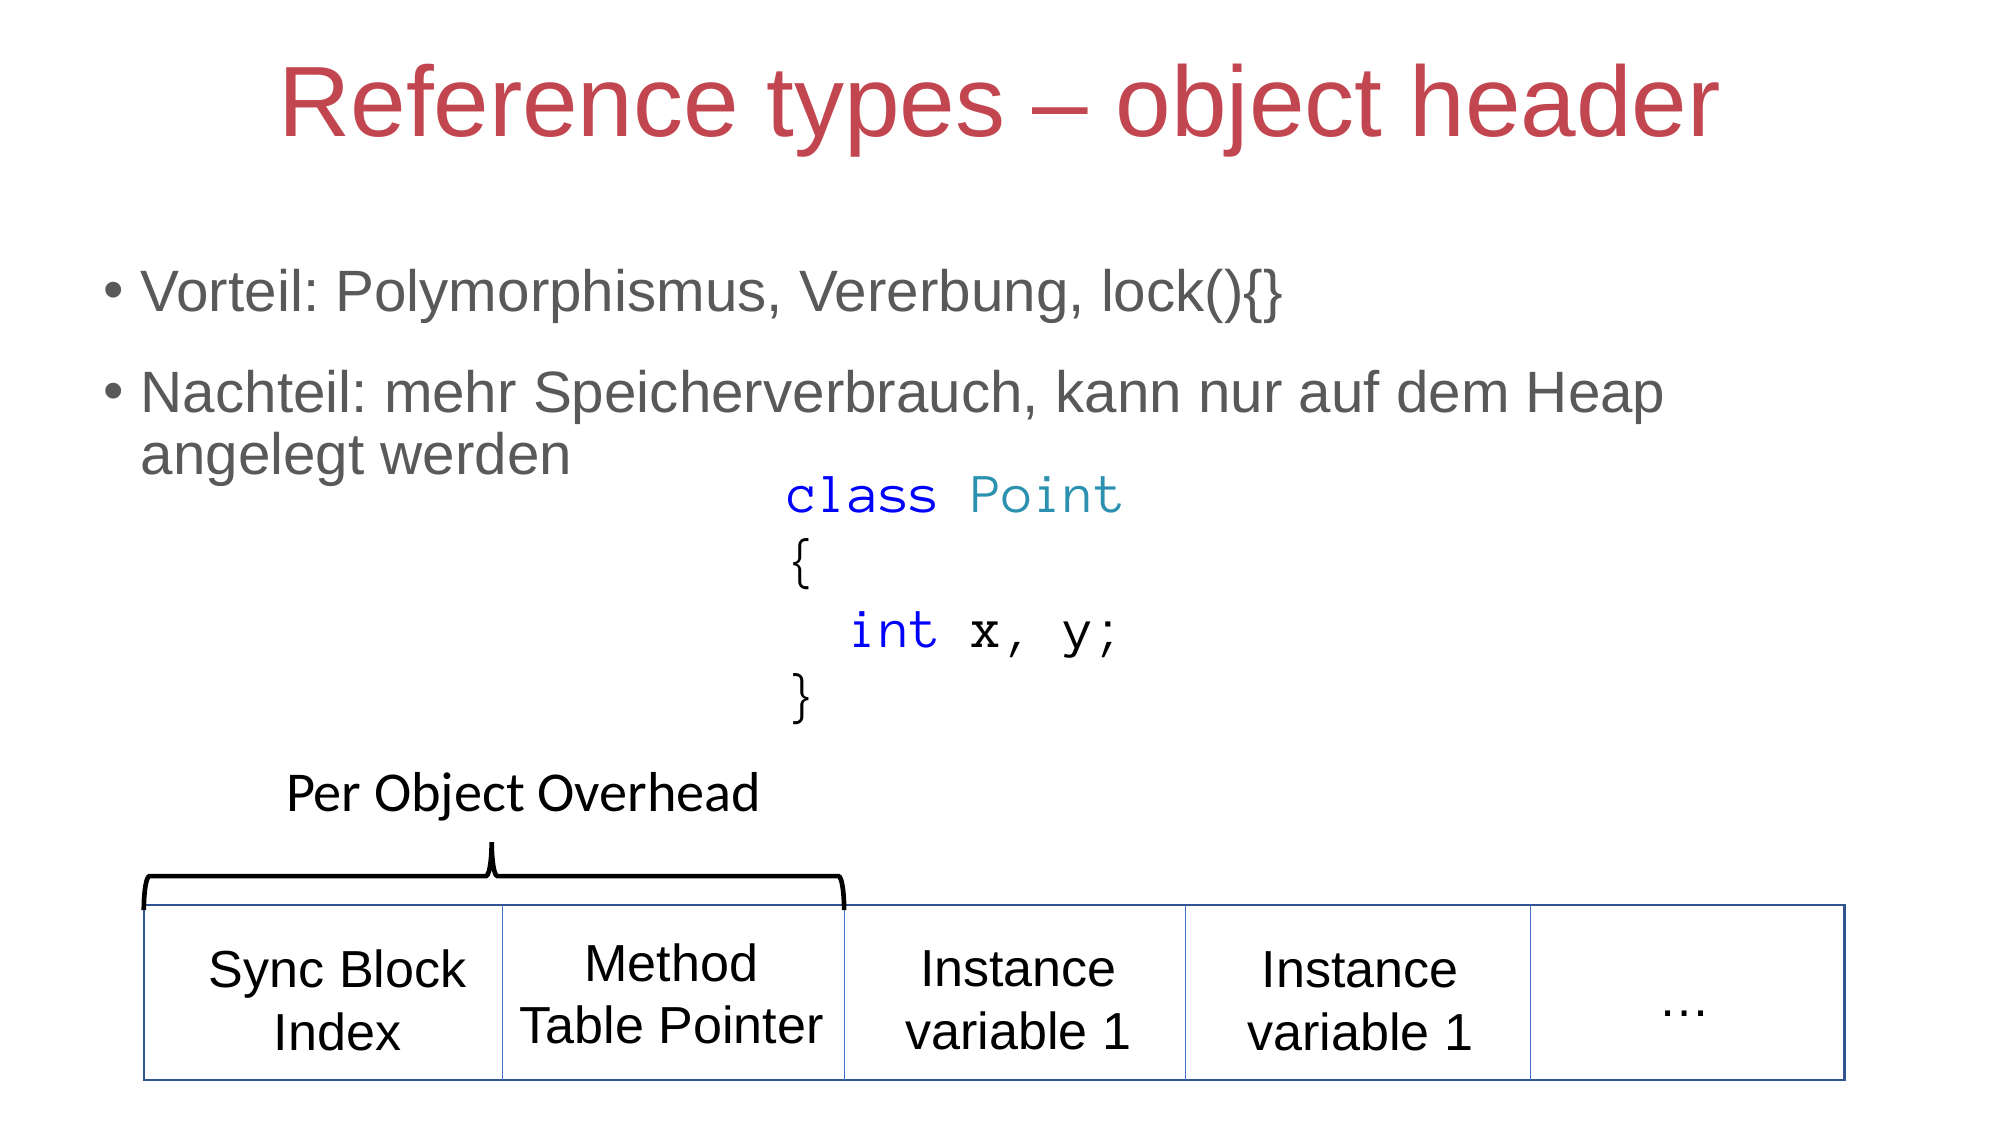

# Reference types – object header
Vorteil: Polymorphismus, Vererbung, lock(){}
Nachteil: mehr Speicherverbrauch, kann nur auf dem Heap angelegt werden

class Point
{
  int x, y;
}

Per Object Overhead

Method Table Pointer
Instance variable 1
Sync Block Index
Instance variable 1
…